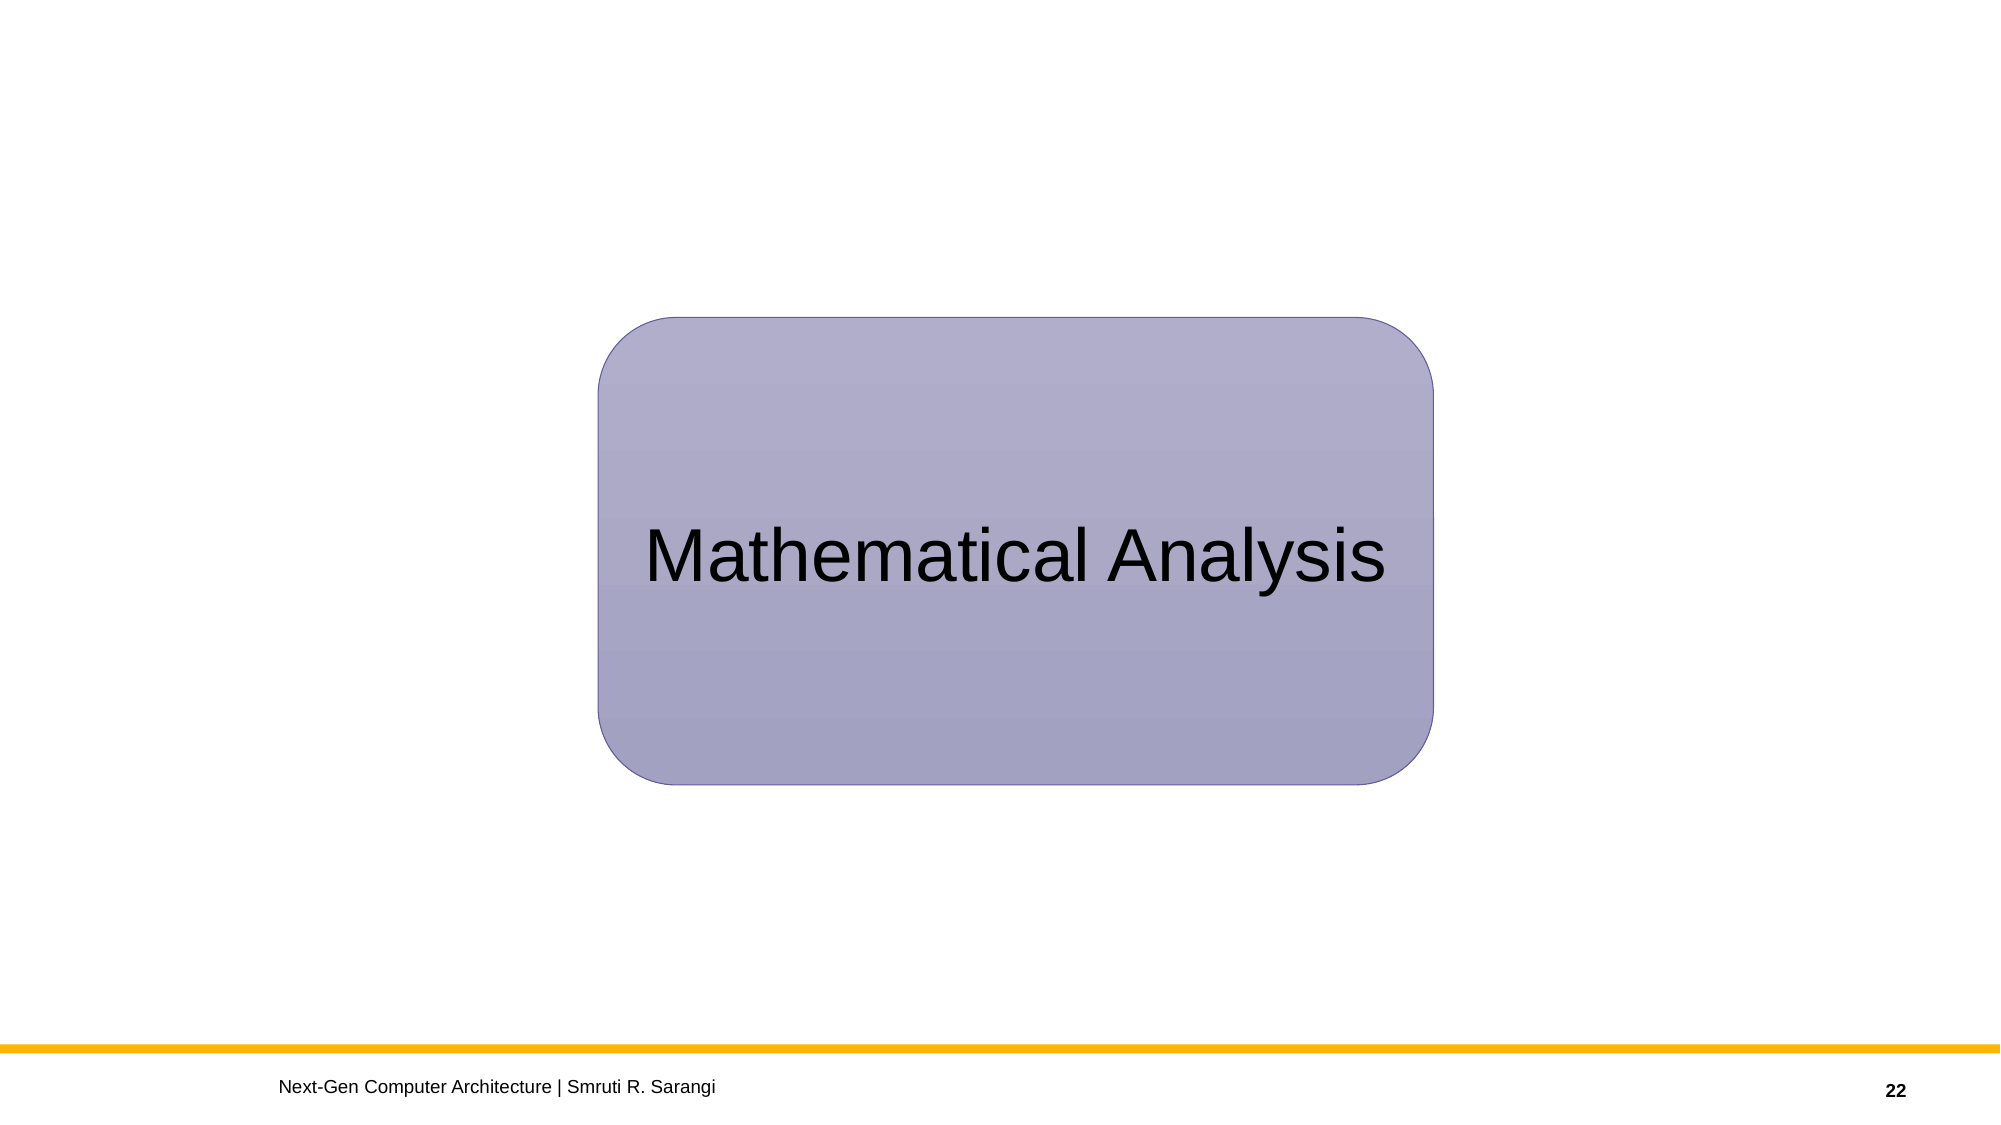

#

Mathematical Analysis
Next-Gen Computer Architecture | Smruti R. Sarangi
22